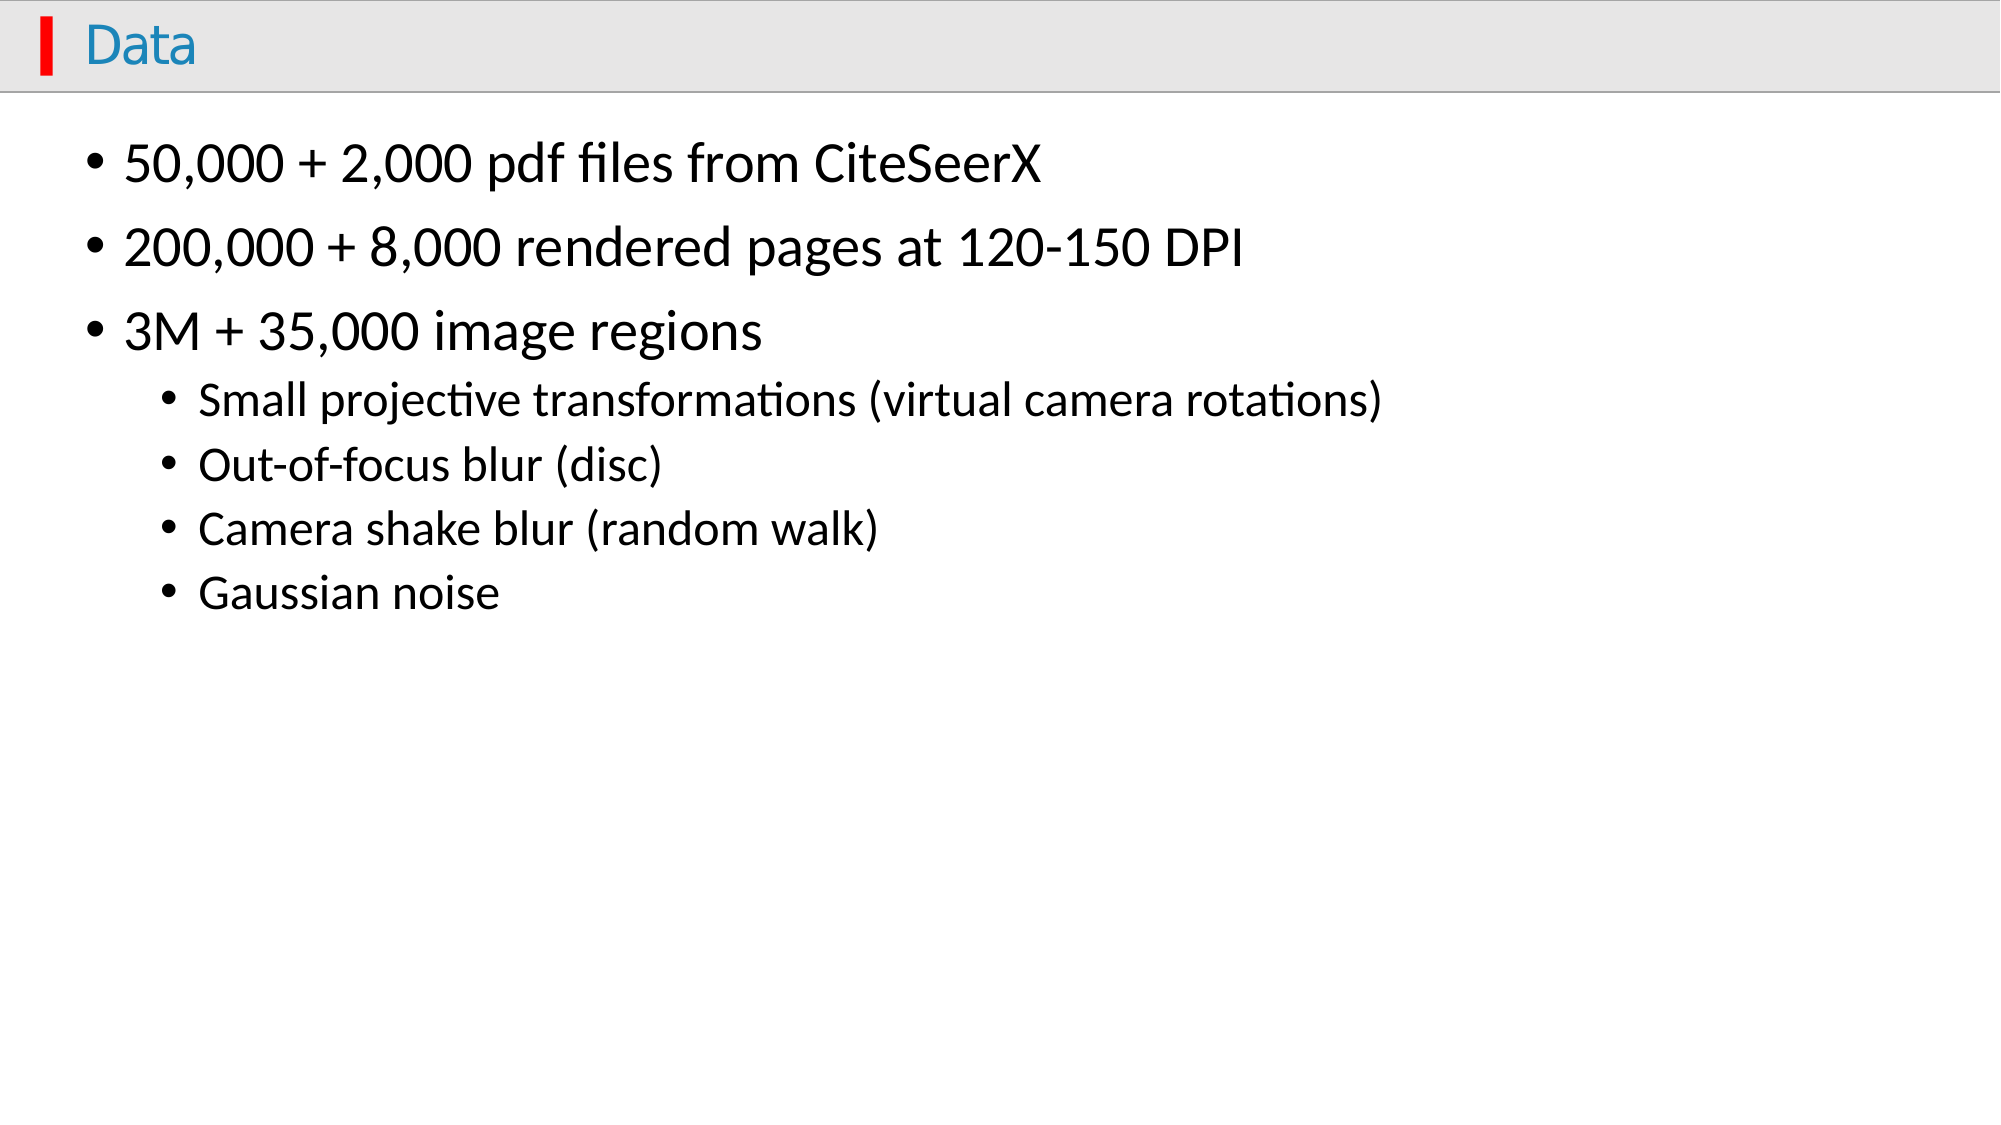

Data

50,000 + 2,000 pdf files from CiteSeerX
200,000 + 8,000 rendered pages at 120-150 DPI
3M + 35,000 image regions
Small projective transformations (virtual camera rotations)
Out-of-focus blur (disc)
Camera shake blur (random walk)
Gaussian noise